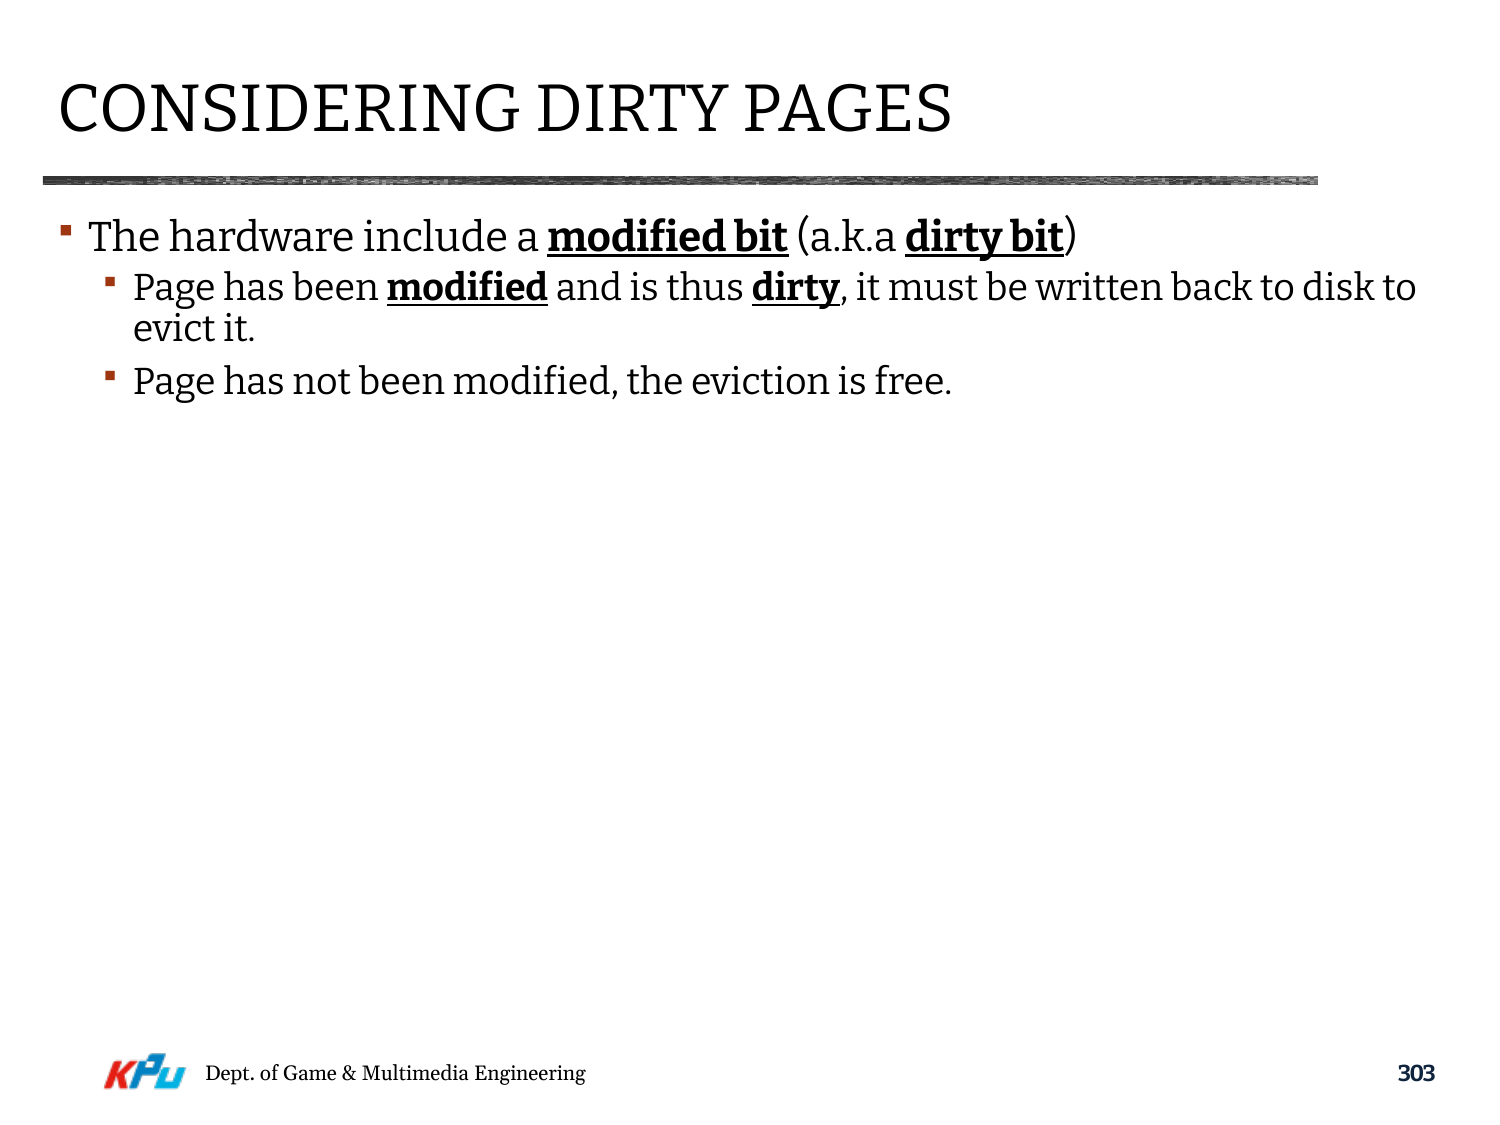

# Considering Dirty Pages
The hardware include a modified bit (a.k.a dirty bit)
Page has been modified and is thus dirty, it must be written back to disk to evict it.
Page has not been modified, the eviction is free.

Dept. of Game & Multimedia Engineering
303